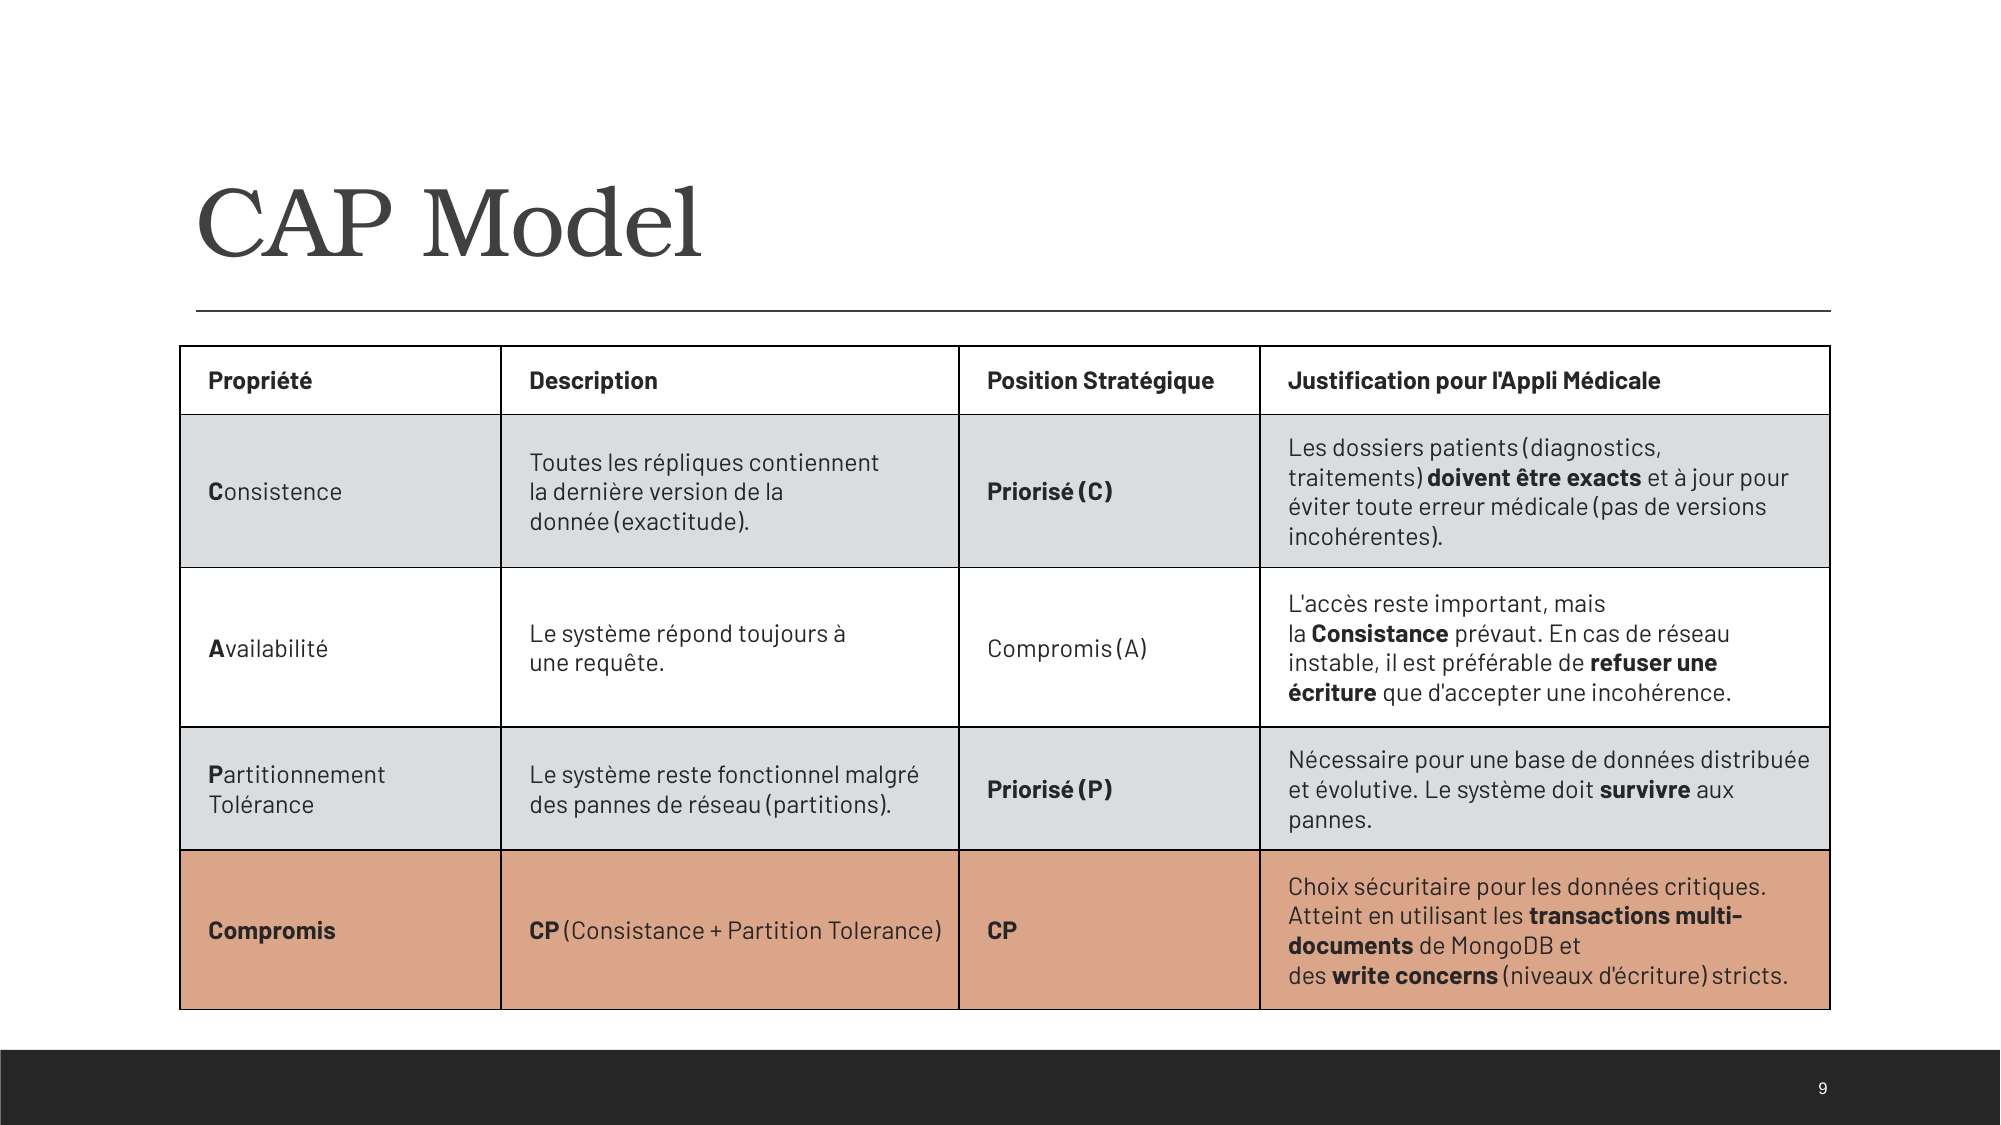

# CAP Model
| Propriété | Description | Position Stratégique | Justification pour l'Appli Médicale |
| --- | --- | --- | --- |
| Consistence | Toutes les répliques contiennent la dernière version de la donnée (exactitude). | Priorisé (C) | Les dossiers patients (diagnostics, traitements) doivent être exacts et à jour pour éviter toute erreur médicale (pas de versions incohérentes). |
| Availabilité | Le système répond toujours à une requête. | Compromis (A) | L'accès reste important, mais la Consistance prévaut. En cas de réseau instable, il est préférable de refuser une écriture que d'accepter une incohérence. |
| Partitionnement Tolérance | Le système reste fonctionnel malgré des pannes de réseau (partitions). | Priorisé (P) | Nécessaire pour une base de données distribuée et évolutive. Le système doit survivre aux pannes. |
| Compromis | CP (Consistance + Partition Tolerance) | CP | Choix sécuritaire pour les données critiques. Atteint en utilisant les transactions multi-documents de MongoDB et des write concerns (niveaux d'écriture) stricts. |
9